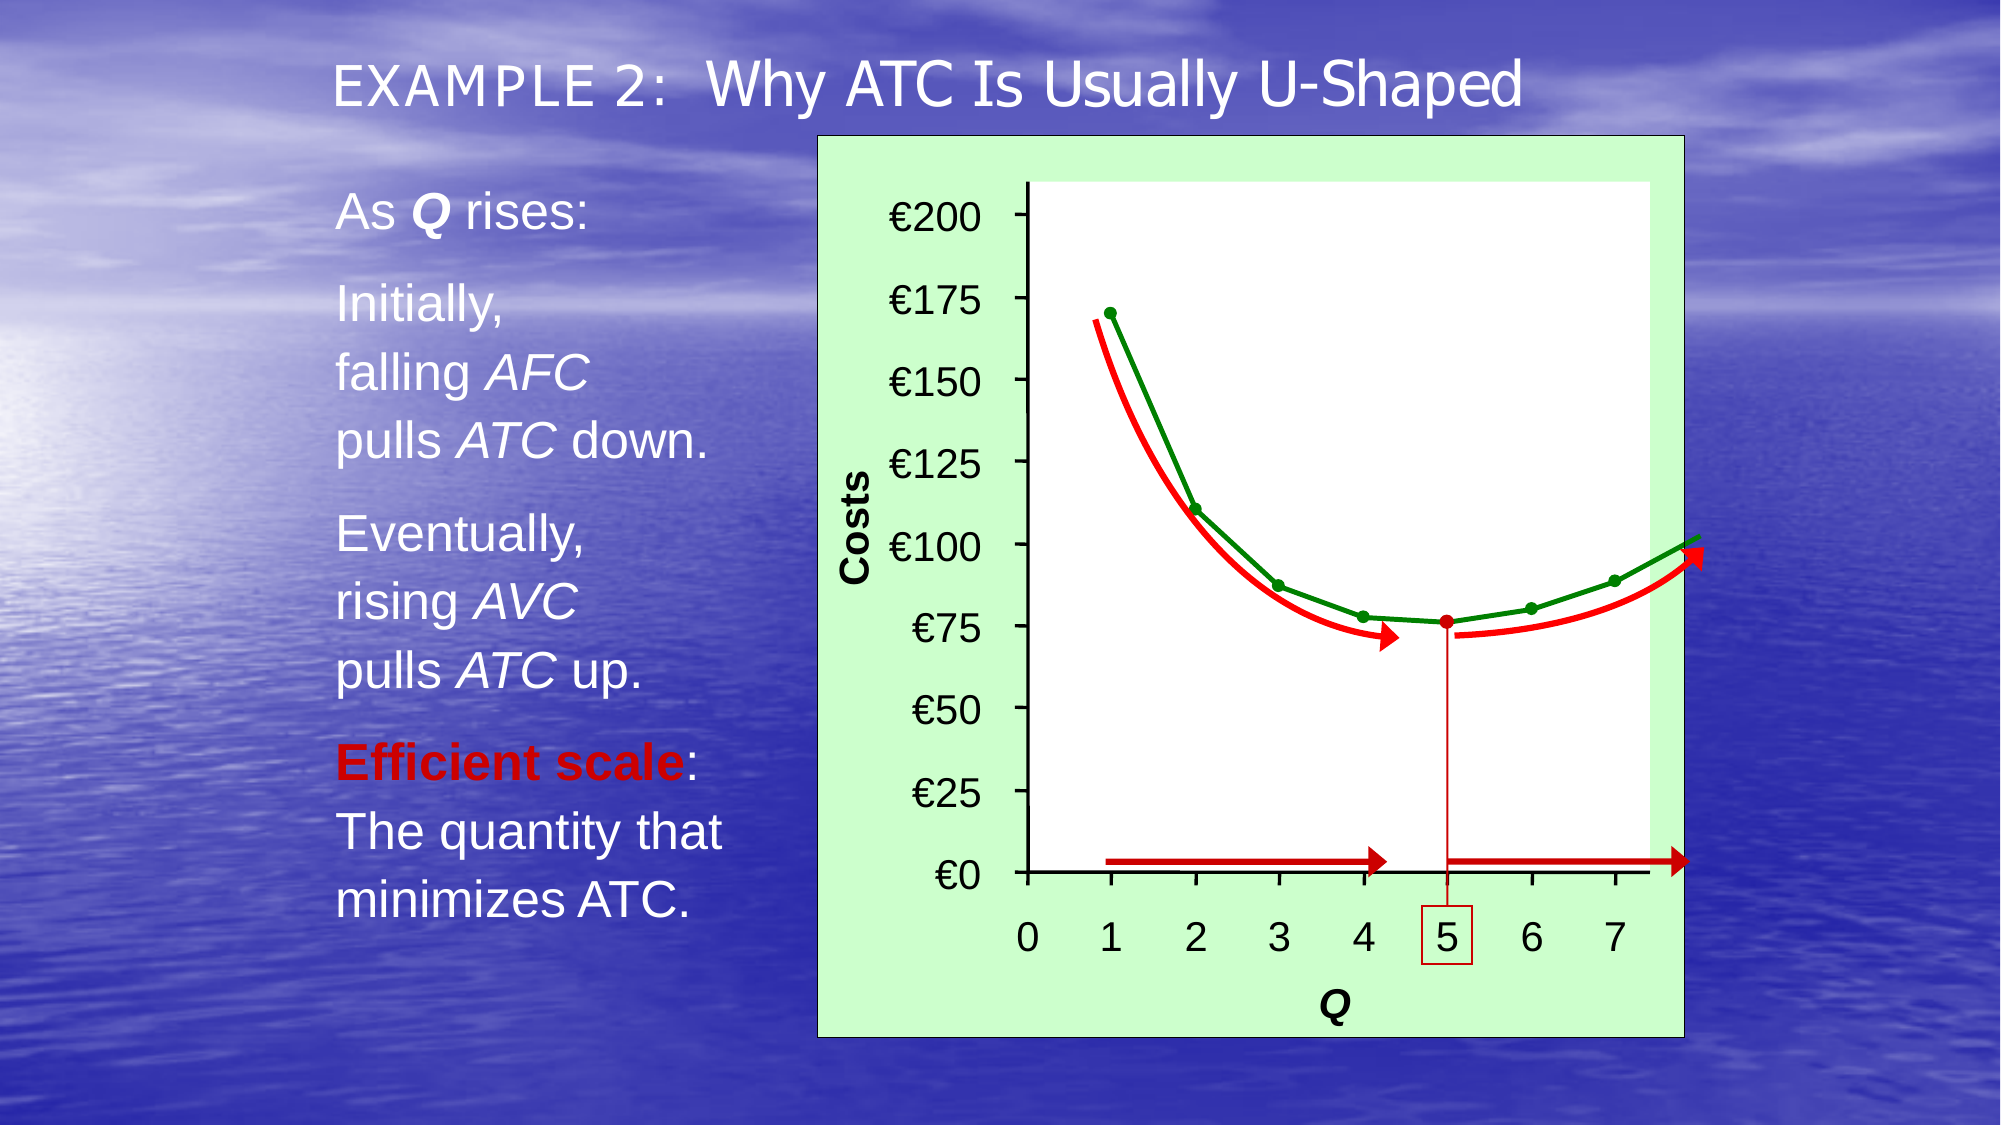

EXAMPLE 2:  Why ATC Is Usually U-Shaped
0

€200

€175

€150

€125

€100

€75

€50

€25

€0

Costs

0
1
2
3
4
5
6
7
Q
As Q rises:
Initially,
falling AFC
pulls ATC down.
Eventually,
rising AVC
pulls ATC up.
Efficient scale:
The quantity that minimizes ATC.